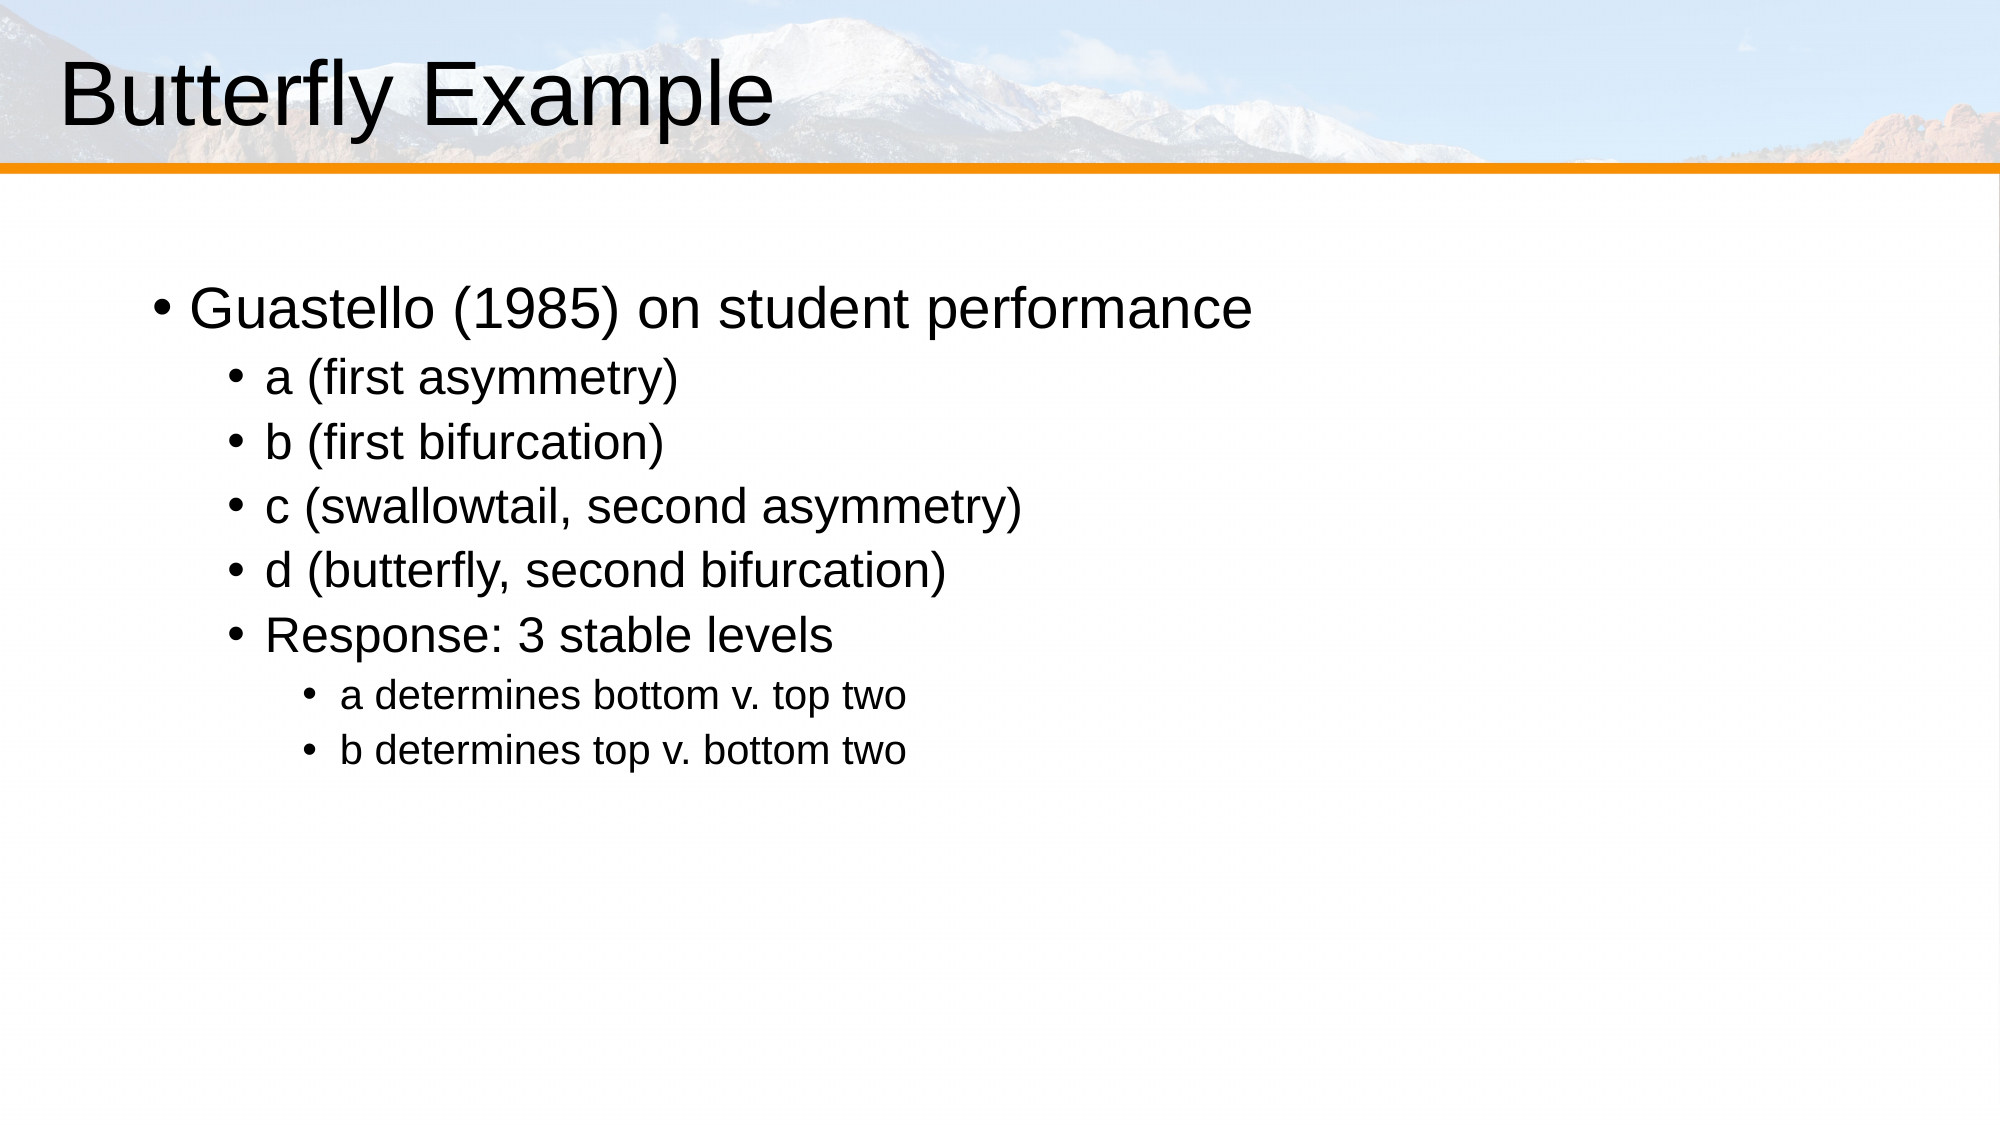

# Butterfly Example
Guastello (1985) on student performance
a (first asymmetry)
b (first bifurcation)
c (swallowtail, second asymmetry)
d (butterfly, second bifurcation)
Response: 3 stable levels
a determines bottom v. top two
b determines top v. bottom two